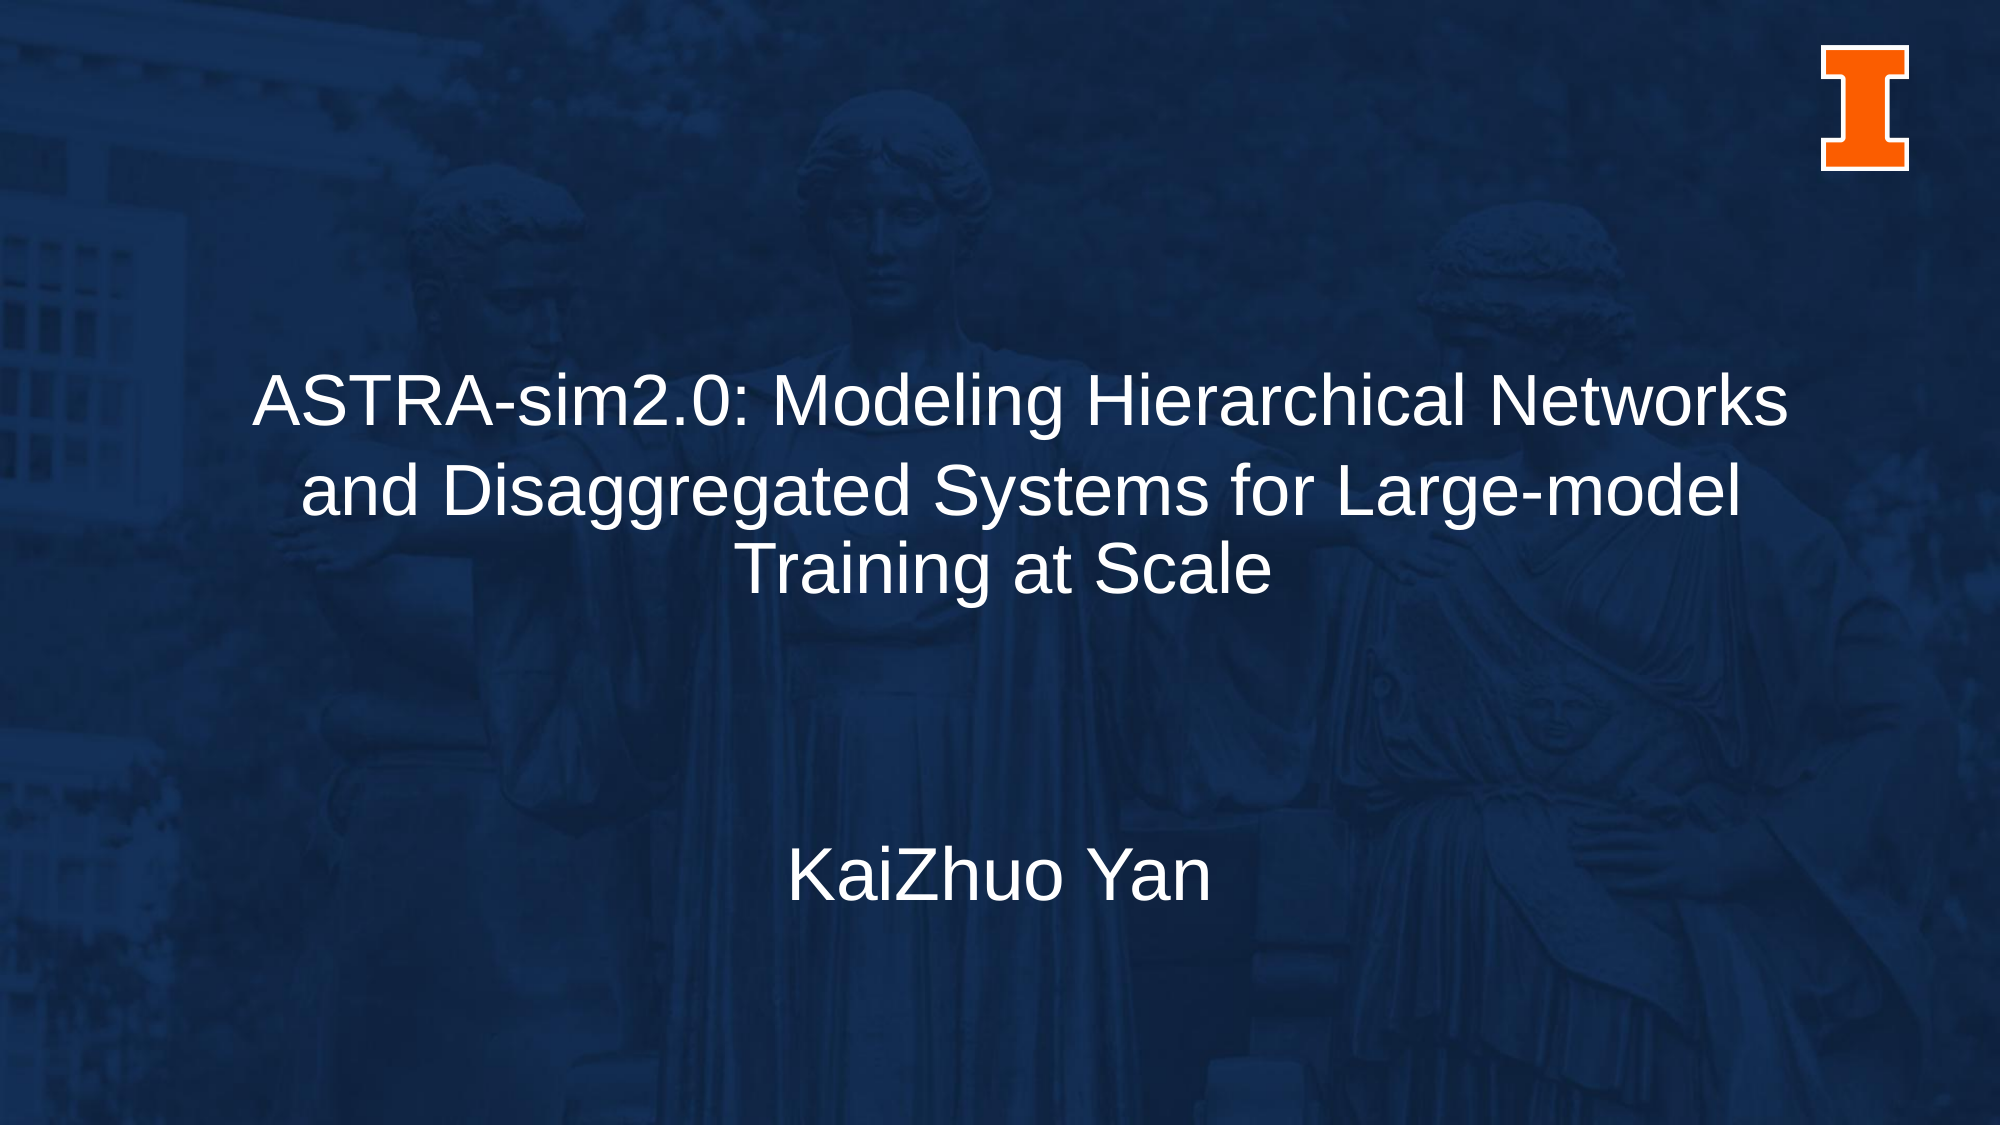

ASTRA-sim2.0: Modeling Hierarchical Networks
and Disaggregated Systems for Large-model
Training at Scale

KaiZhuo Yan